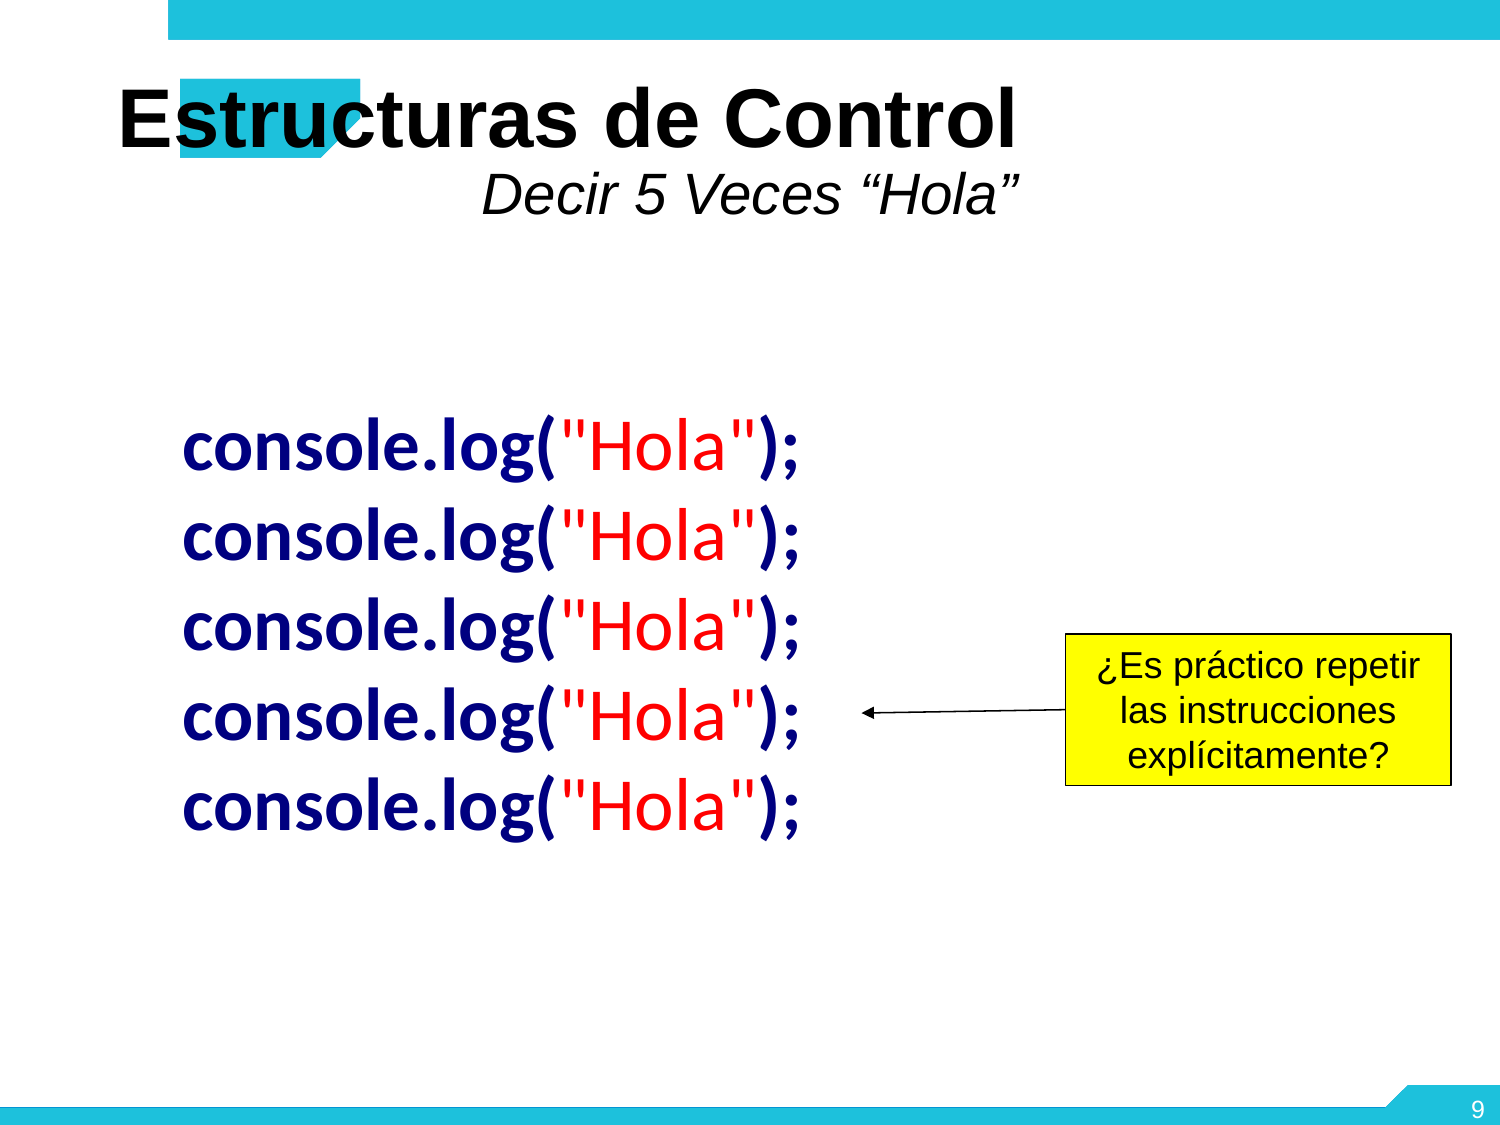

Estructuras de Control
Decir 5 Veces “Hola”
console.log("Hola");
console.log("Hola");
console.log("Hola");
console.log("Hola");
console.log("Hola");
¿Es práctico repetir las instrucciones explícitamente?

9